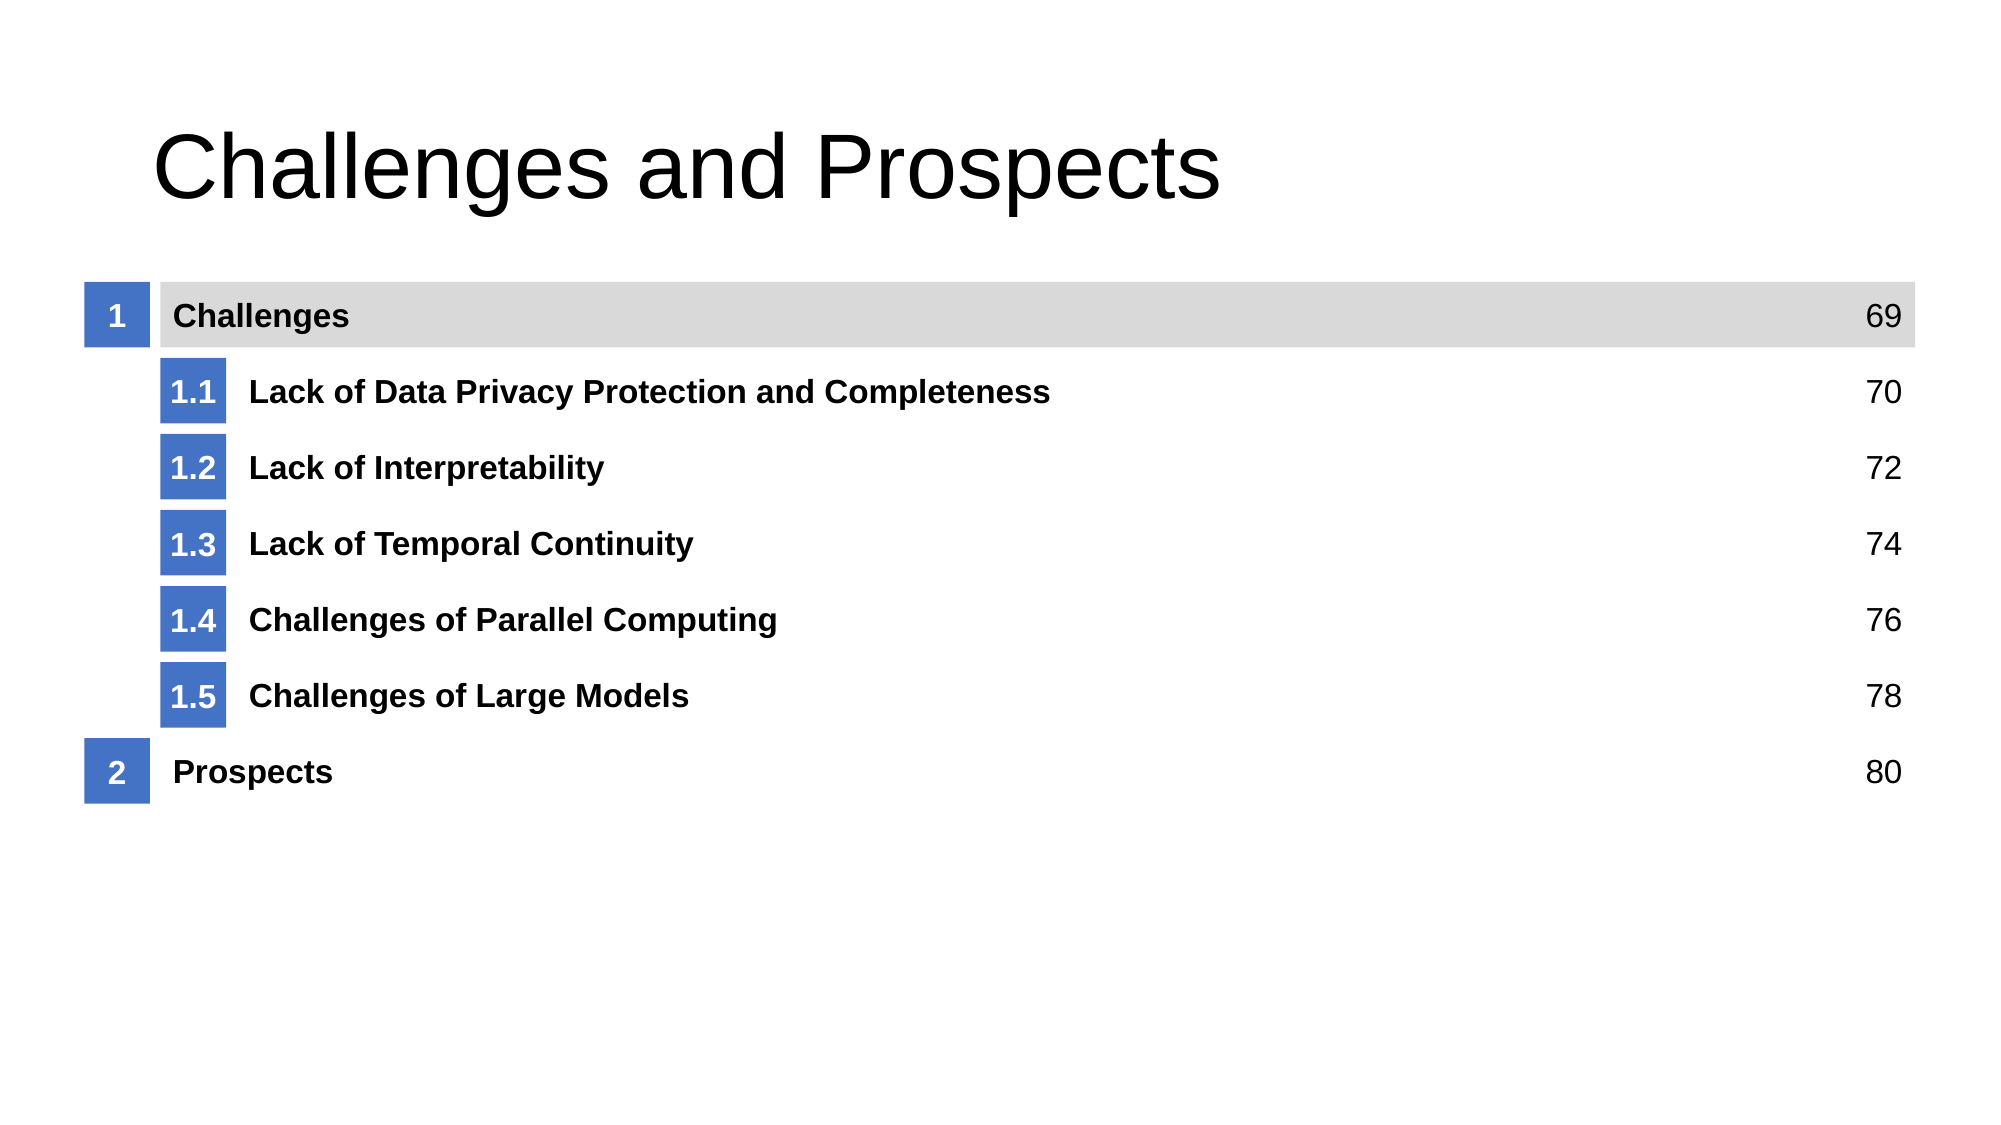

# Challenges and Prospects
1

Challenges
69
1.1
Lack of Data Privacy Protection and Completeness
70
1.2
Lack of Interpretability
72
1.3
Lack of Temporal Continuity
74
1.4
Challenges of Parallel Computing
76
1.5
Challenges of Large Models
78
2
Prospects
80